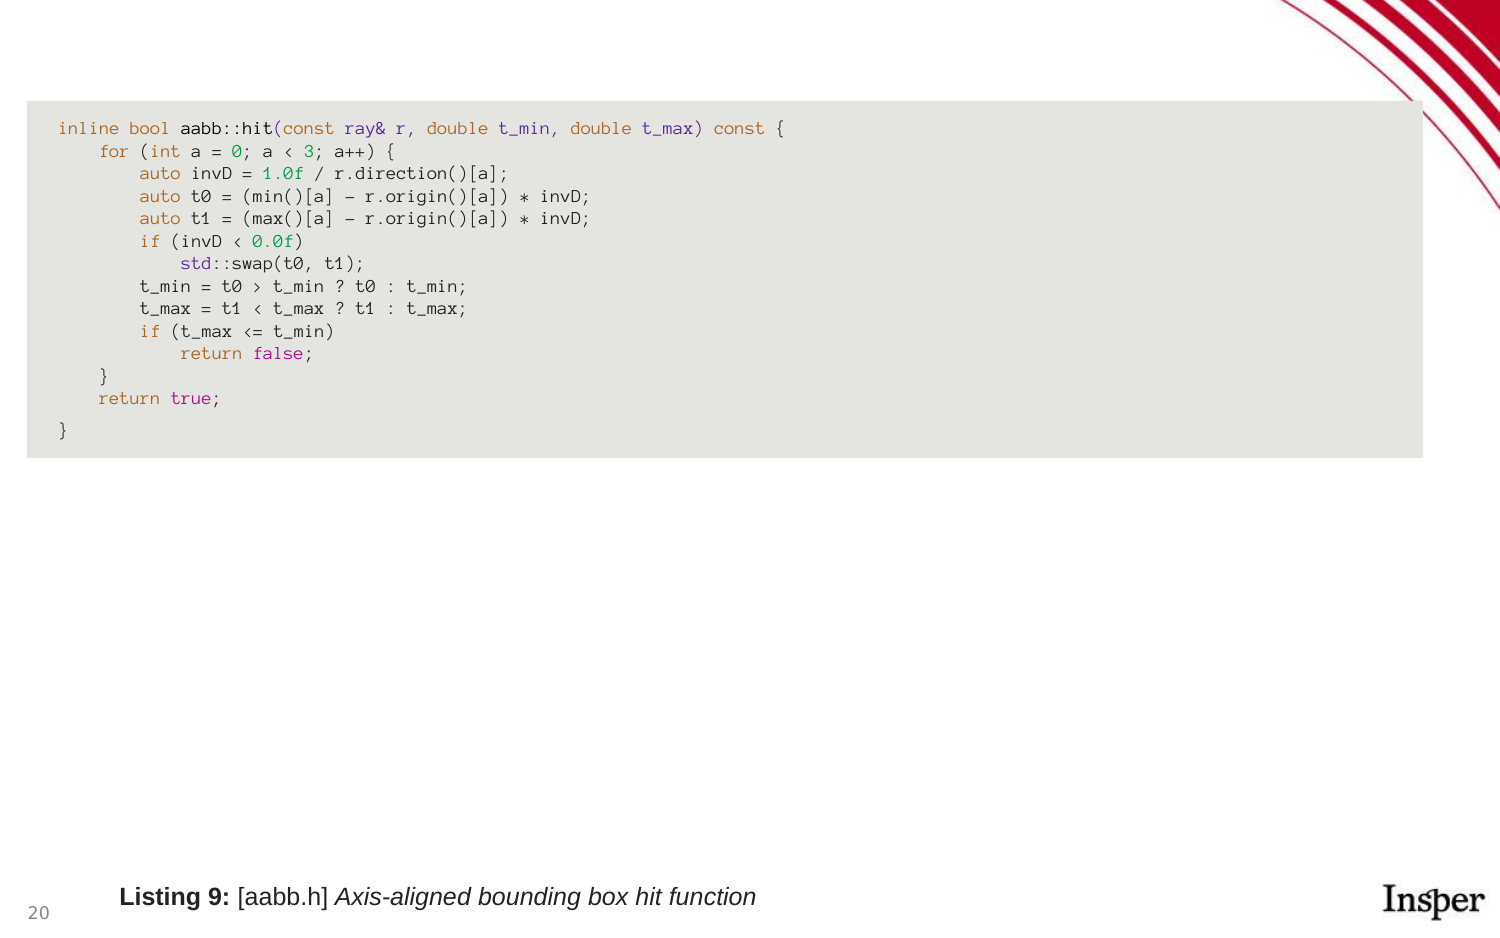

#
inline bool aabb::hit(const ray& r, double t_min, double t_max) const {
    for (int a = 0; a < 3; a++) {
        auto invD = 1.0f / r.direction()[a];
        auto t0 = (min()[a] - r.origin()[a]) * invD;
        auto t1 = (max()[a] - r.origin()[a]) * invD;
        if (invD < 0.0f)
            std::swap(t0, t1);
        t_min = t0 > t_min ? t0 : t_min;
        t_max = t1 < t_max ? t1 : t_max;
        if (t_max <= t_min)
            return false;
    }
    return true;
}
Listing 9: [aabb.h] Axis-aligned bounding box hit function
20